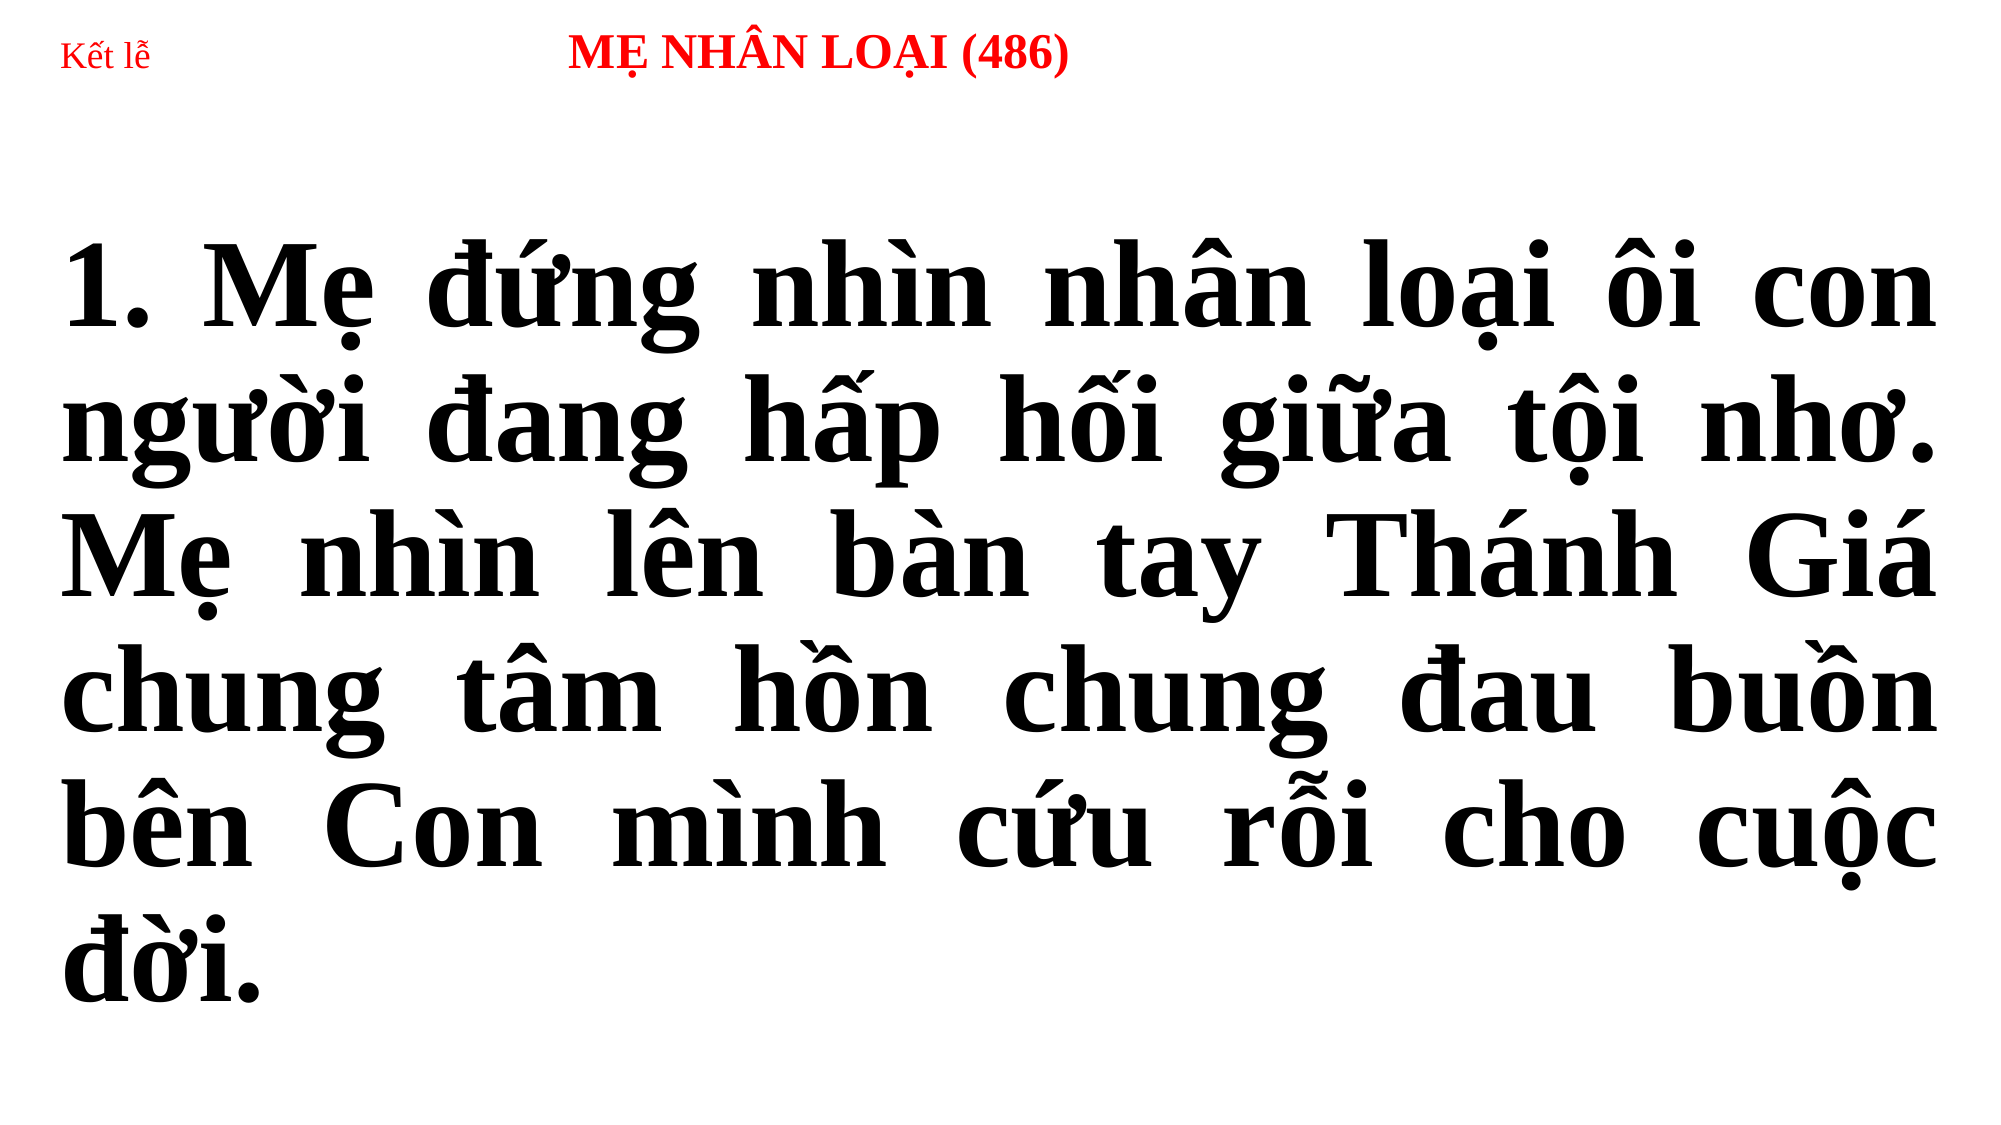

# Kết lễ                                            MẸ NHÂN LOẠI (486)
1. Mẹ đứng nhìn nhân loại ôi con người đang hấp hối giữa tội nhơ. Mẹ nhìn lên bàn tay Thánh Giá chung tâm hồn chung đau buồn bên Con mình cứu rỗi cho cuộc đời.